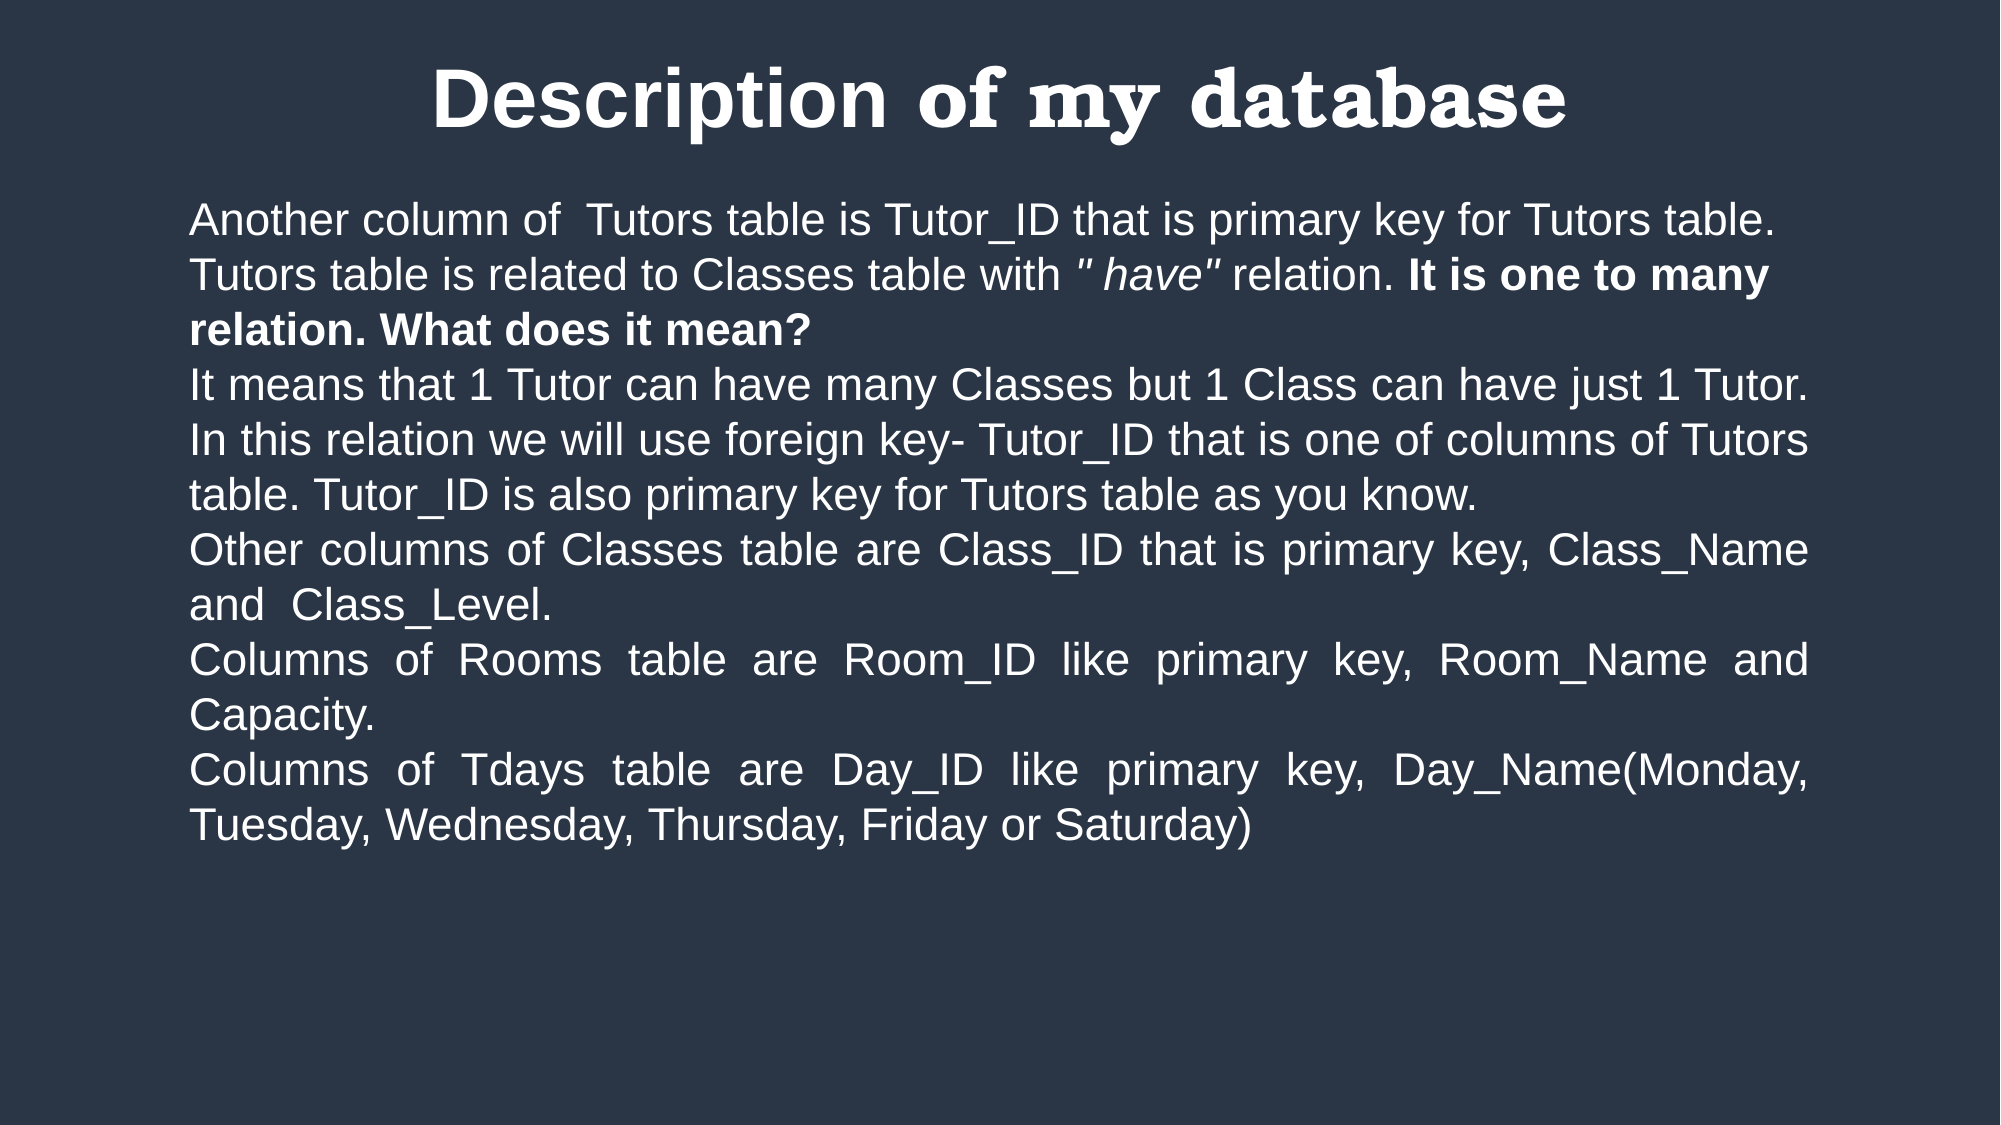

Description of my database

Another column of  Tutors table is Tutor_ID that is primary key for Tutors table.
Tutors table is related to Classes table with " have" relation. It is one to many relation. What does it mean?
It means that 1 Tutor can have many Classes but 1 Class can have just 1 Tutor. In this relation we will use foreign key- Tutor_ID that is one of columns of Tutors table. Tutor_ID is also primary key for Tutors table as you know.
Other columns of Classes table are Class_ID that is primary key, Class_Name and  Class_Level.
Columns of Rooms table are Room_ID like primary key, Room_Name and Capacity.
Columns of Tdays table are Day_ID like primary key, Day_Name(Monday, Tuesday, Wednesday, Thursday, Friday or Saturday)